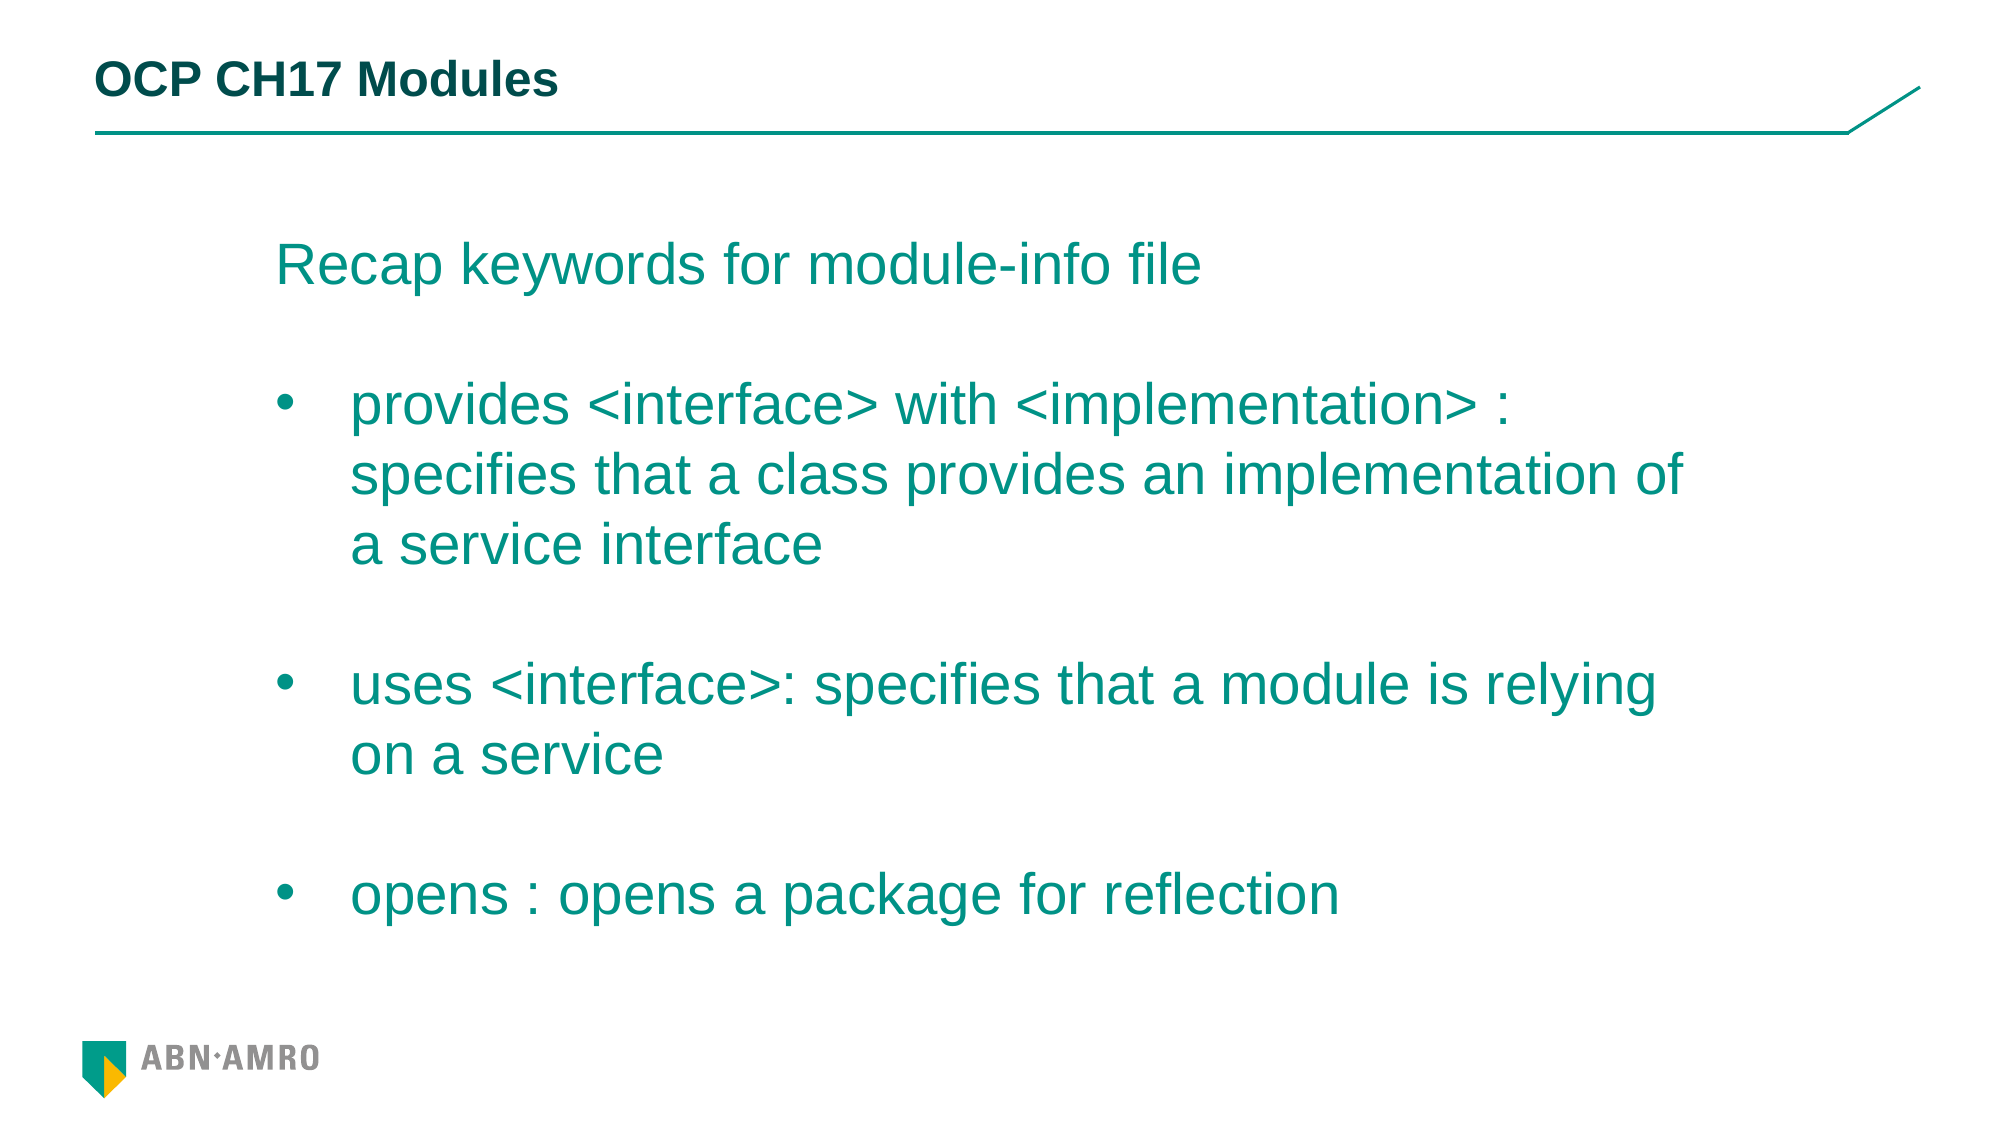

# OCP CH17 Modules
Recap keywords for module-info file

provides <interface> with <implementation> : specifies that a class provides an implementation of a service interface

uses <interface>: specifies that a module is relying on a service

opens : opens a package for reflection